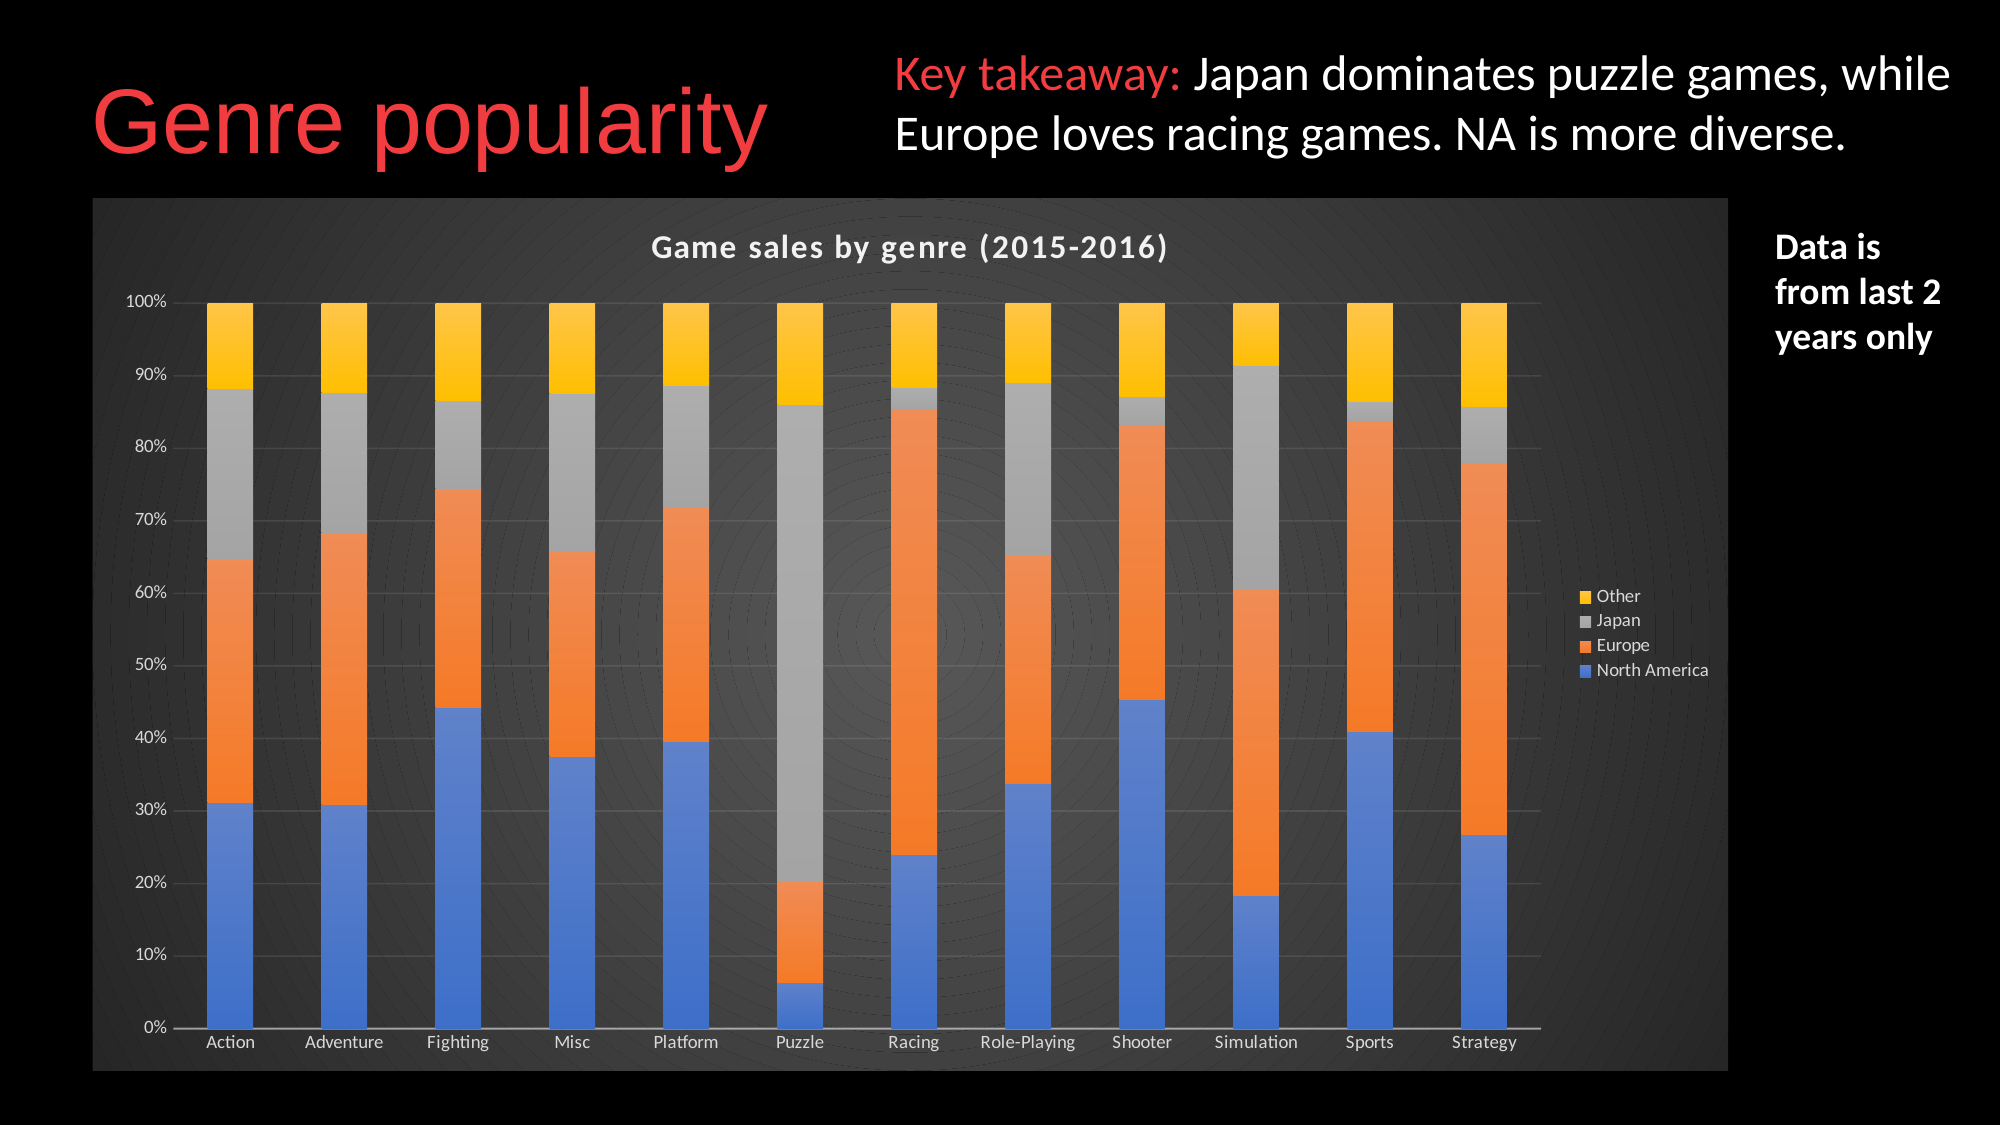

Key takeaway: Japan dominates puzzle games, while Europe loves racing games. NA is more diverse.
Genre popularity

### Chart: Game sales by genre (2015-2016)

| Category | North America | Europe | Japan | Other |
|---|---|---|---|---|
| Action | 28.69999999999999 | 31.009999999999987 | 21.640000000000004 | 10.809999999999981 |
| Adventure | 3.1 | 3.7700000000000005 | 1.9300000000000008 | 1.24 |
| Fighting | 5.199999999999999 | 3.5300000000000007 | 1.4300000000000002 | 1.5699999999999998 |
| Misc | 5.029999999999999 | 3.8 | 2.91 | 1.6700000000000006 |
| Platform | 3.29 | 2.6800000000000006 | 1.4000000000000001 | 0.9400000000000001 |
| Puzzle | 0.05 | 0.11 | 0.52 | 0.11 |
| Racing | 2.3 | 5.879999999999998 | 0.29000000000000004 | 1.12 |
| Role-Playing | 14.739999999999993 | 13.809999999999999 | 10.339999999999998 | 4.789999999999996 |
| Shooter | 38.230000000000004 | 31.930000000000007 | 3.2999999999999985 | 10.829999999999997 |
| Simulation | 1.1300000000000001 | 2.6000000000000005 | 1.8800000000000001 | 0.53 |
| Sports | 23.03 | 24.04999999999999 | 1.4999999999999998 | 7.589999999999992 |
| Strategy | 0.6799999999999999 | 1.3000000000000003 | 0.2 | 0.3600000000000001 |
Data is from last 2 years only